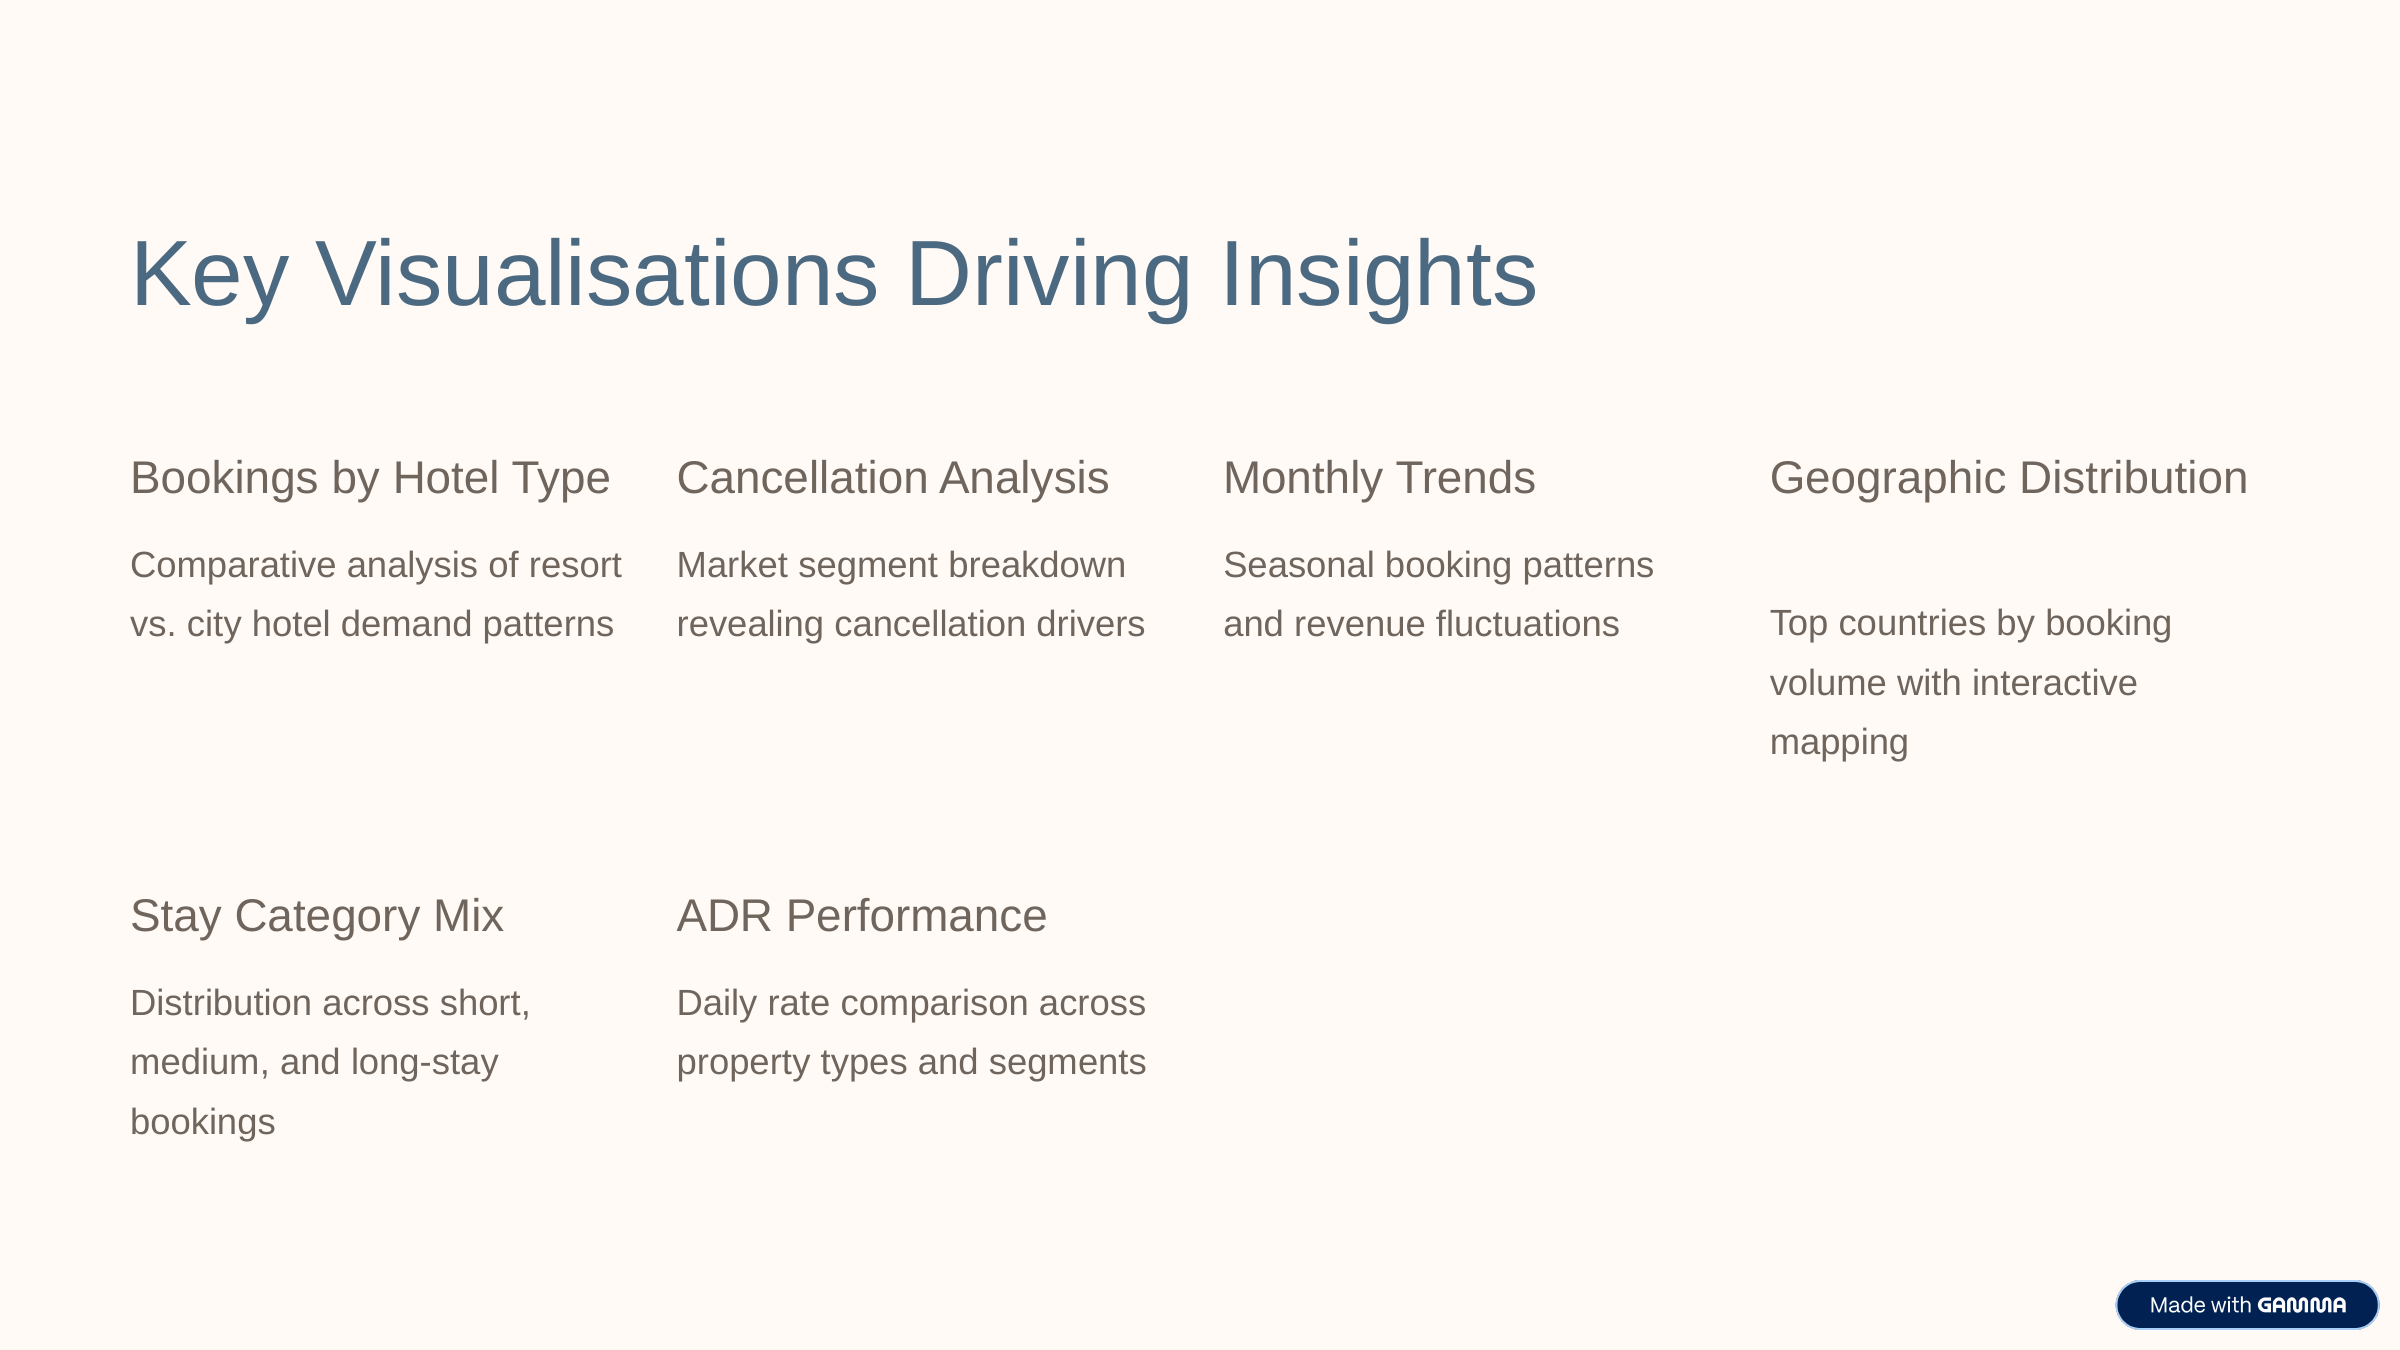

Key Visualisations Driving Insights
Bookings by Hotel Type
Cancellation Analysis
Monthly Trends
Geographic Distribution
Comparative analysis of resort vs. city hotel demand patterns
Market segment breakdown revealing cancellation drivers
Seasonal booking patterns and revenue fluctuations
Top countries by booking volume with interactive mapping
Stay Category Mix
ADR Performance
Distribution across short, medium, and long-stay bookings
Daily rate comparison across property types and segments